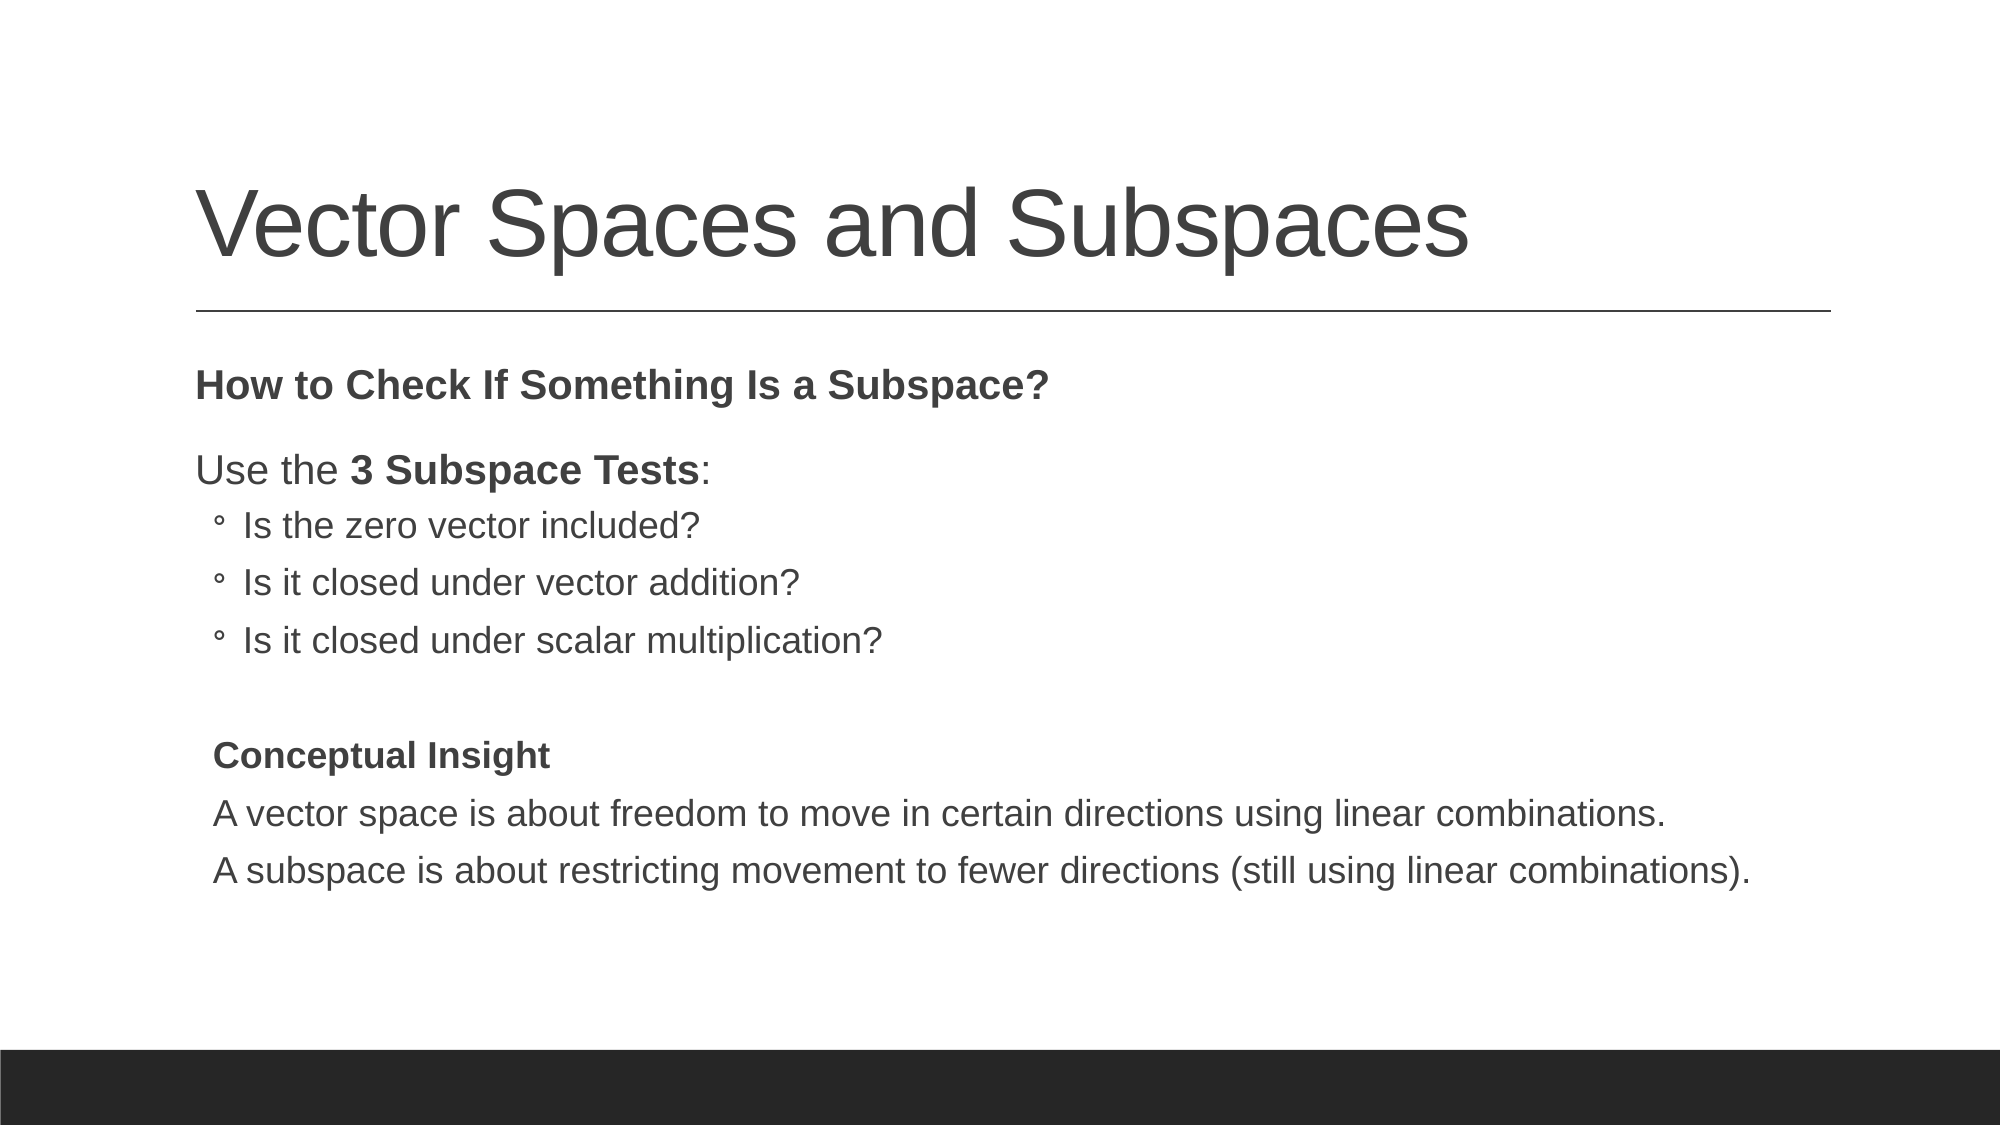

# Vector Spaces and Subspaces
How to Check If Something Is a Subspace?
Use the 3 Subspace Tests:
Is the zero vector included?
Is it closed under vector addition?
Is it closed under scalar multiplication?

Conceptual Insight
A vector space is about freedom to move in certain directions using linear combinations.
A subspace is about restricting movement to fewer directions (still using linear combinations).